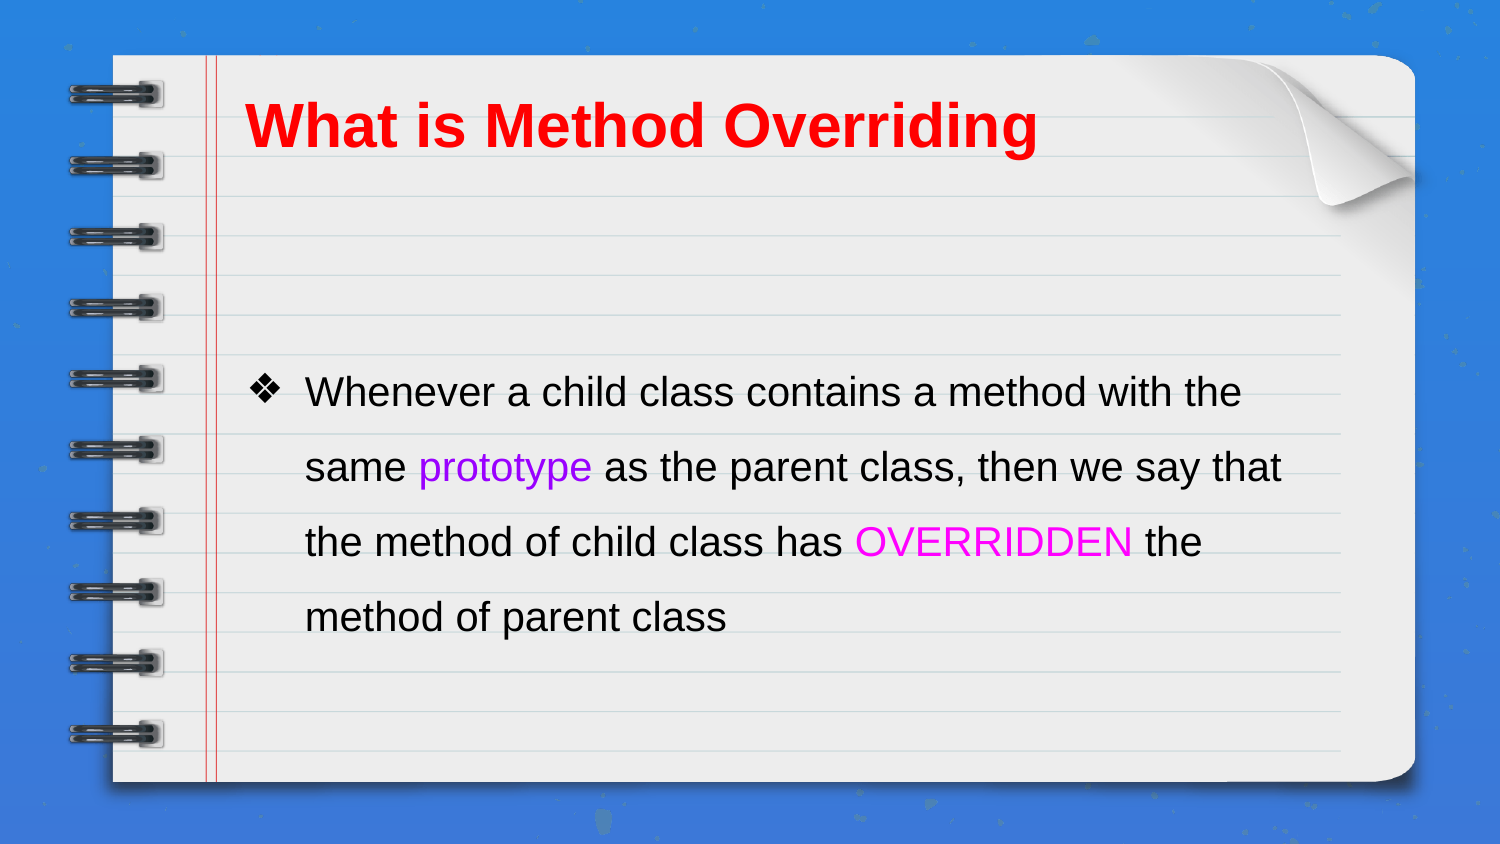

# What is Method Overriding
Whenever a child class contains a method with the same prototype as the parent class, then we say that the method of child class has OVERRIDDEN the method of parent class